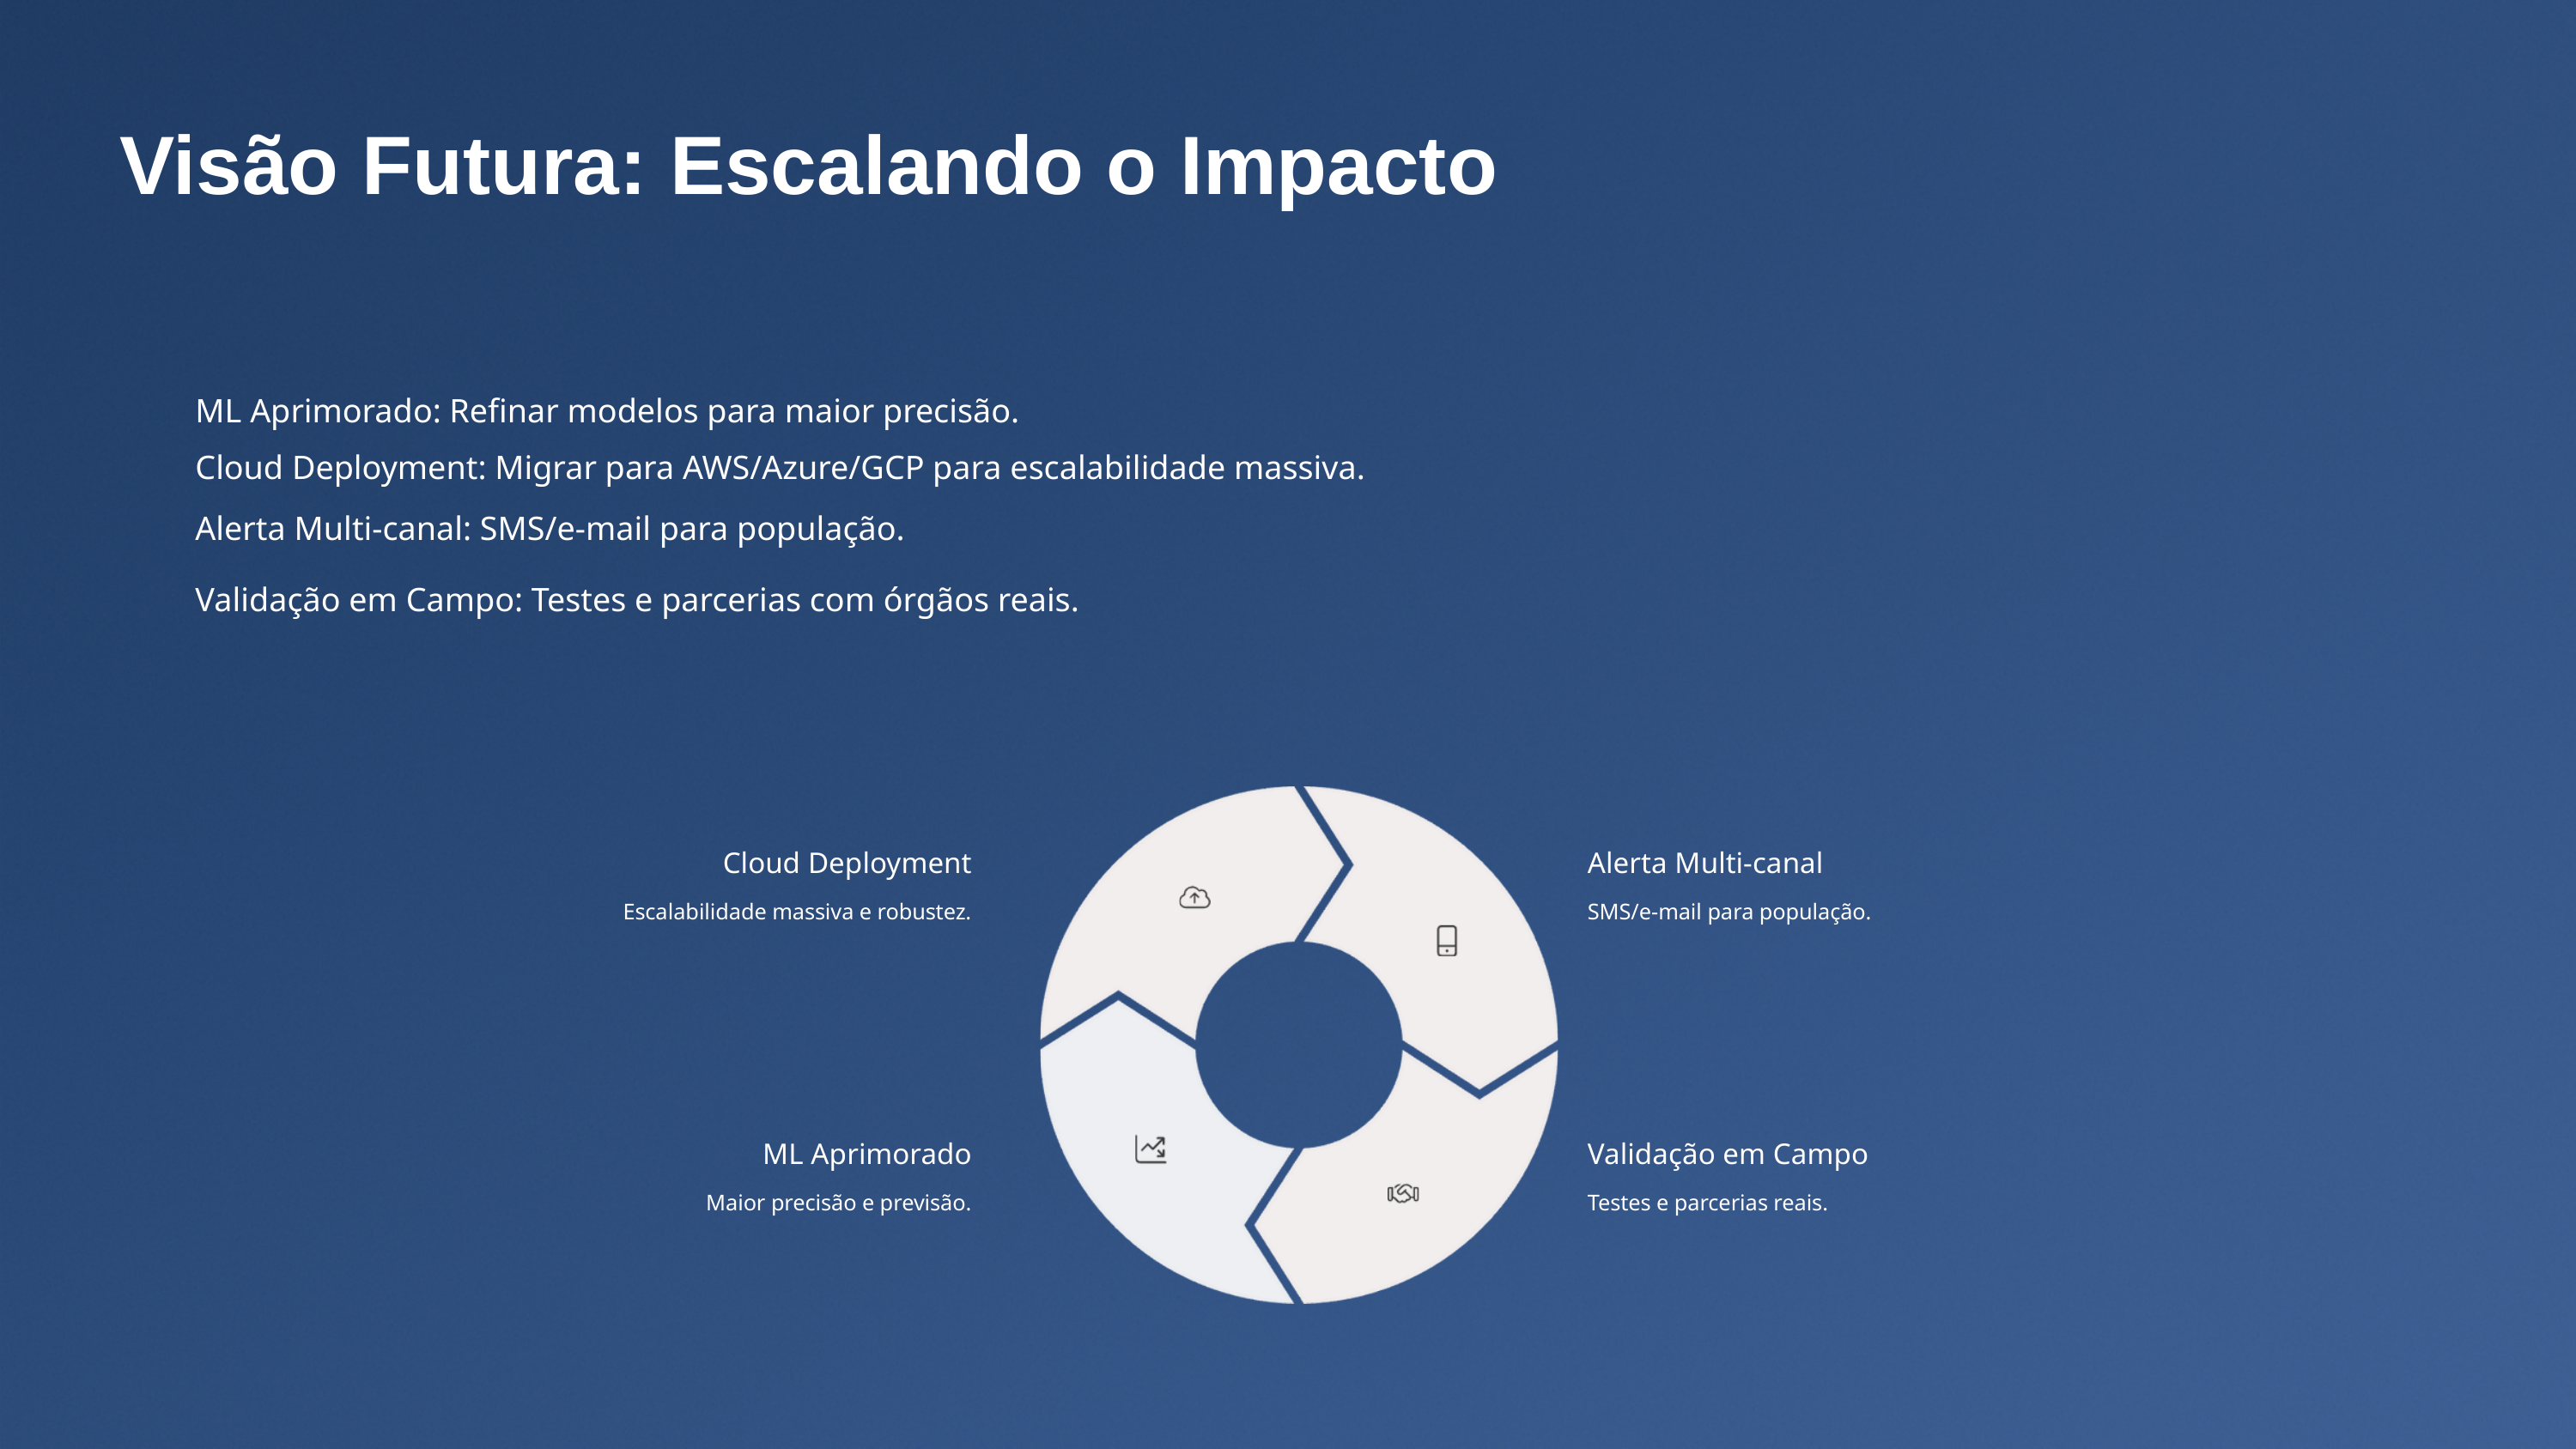

Visão Futura: Escalando o Impacto
ML Aprimorado: Refinar modelos para maior precisão.
Cloud Deployment: Migrar para AWS/Azure/GCP para escalabilidade massiva.
Alerta Multi-canal: SMS/e-mail para população.
Validação em Campo: Testes e parcerias com órgãos reais.

Cloud Deployment
Alerta Multi-canal

Escalabilidade massiva e robustez.
SMS/e-mail para população.

ML Aprimorado
Validação em Campo

Maior precisão e previsão.
Testes e parcerias reais.